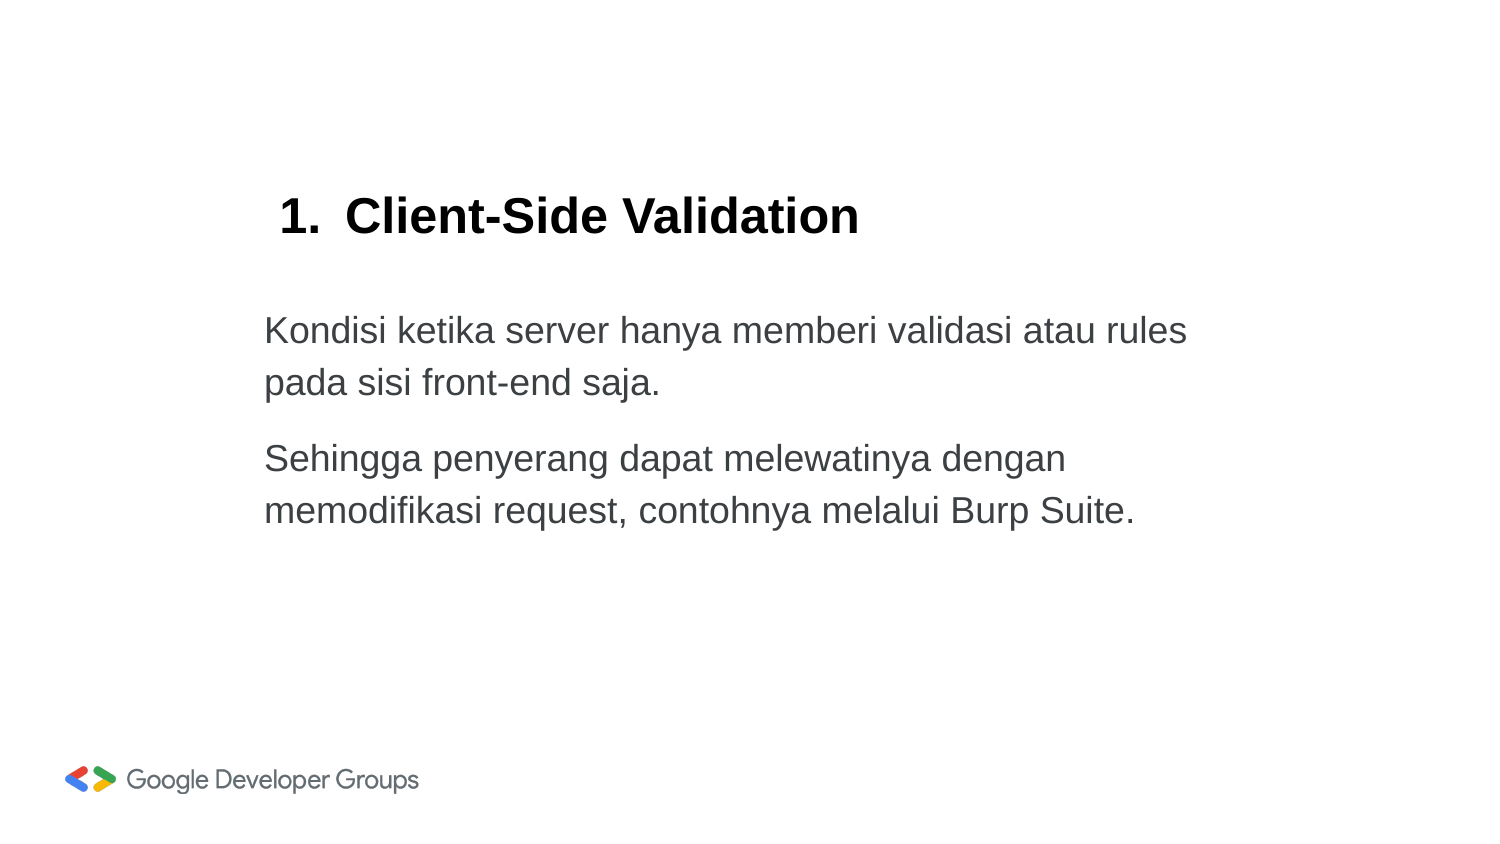

# Client-Side Validation
Kondisi ketika server hanya memberi validasi atau rules pada sisi front-end saja.
Sehingga penyerang dapat melewatinya dengan memodifikasi request, contohnya melalui Burp Suite.